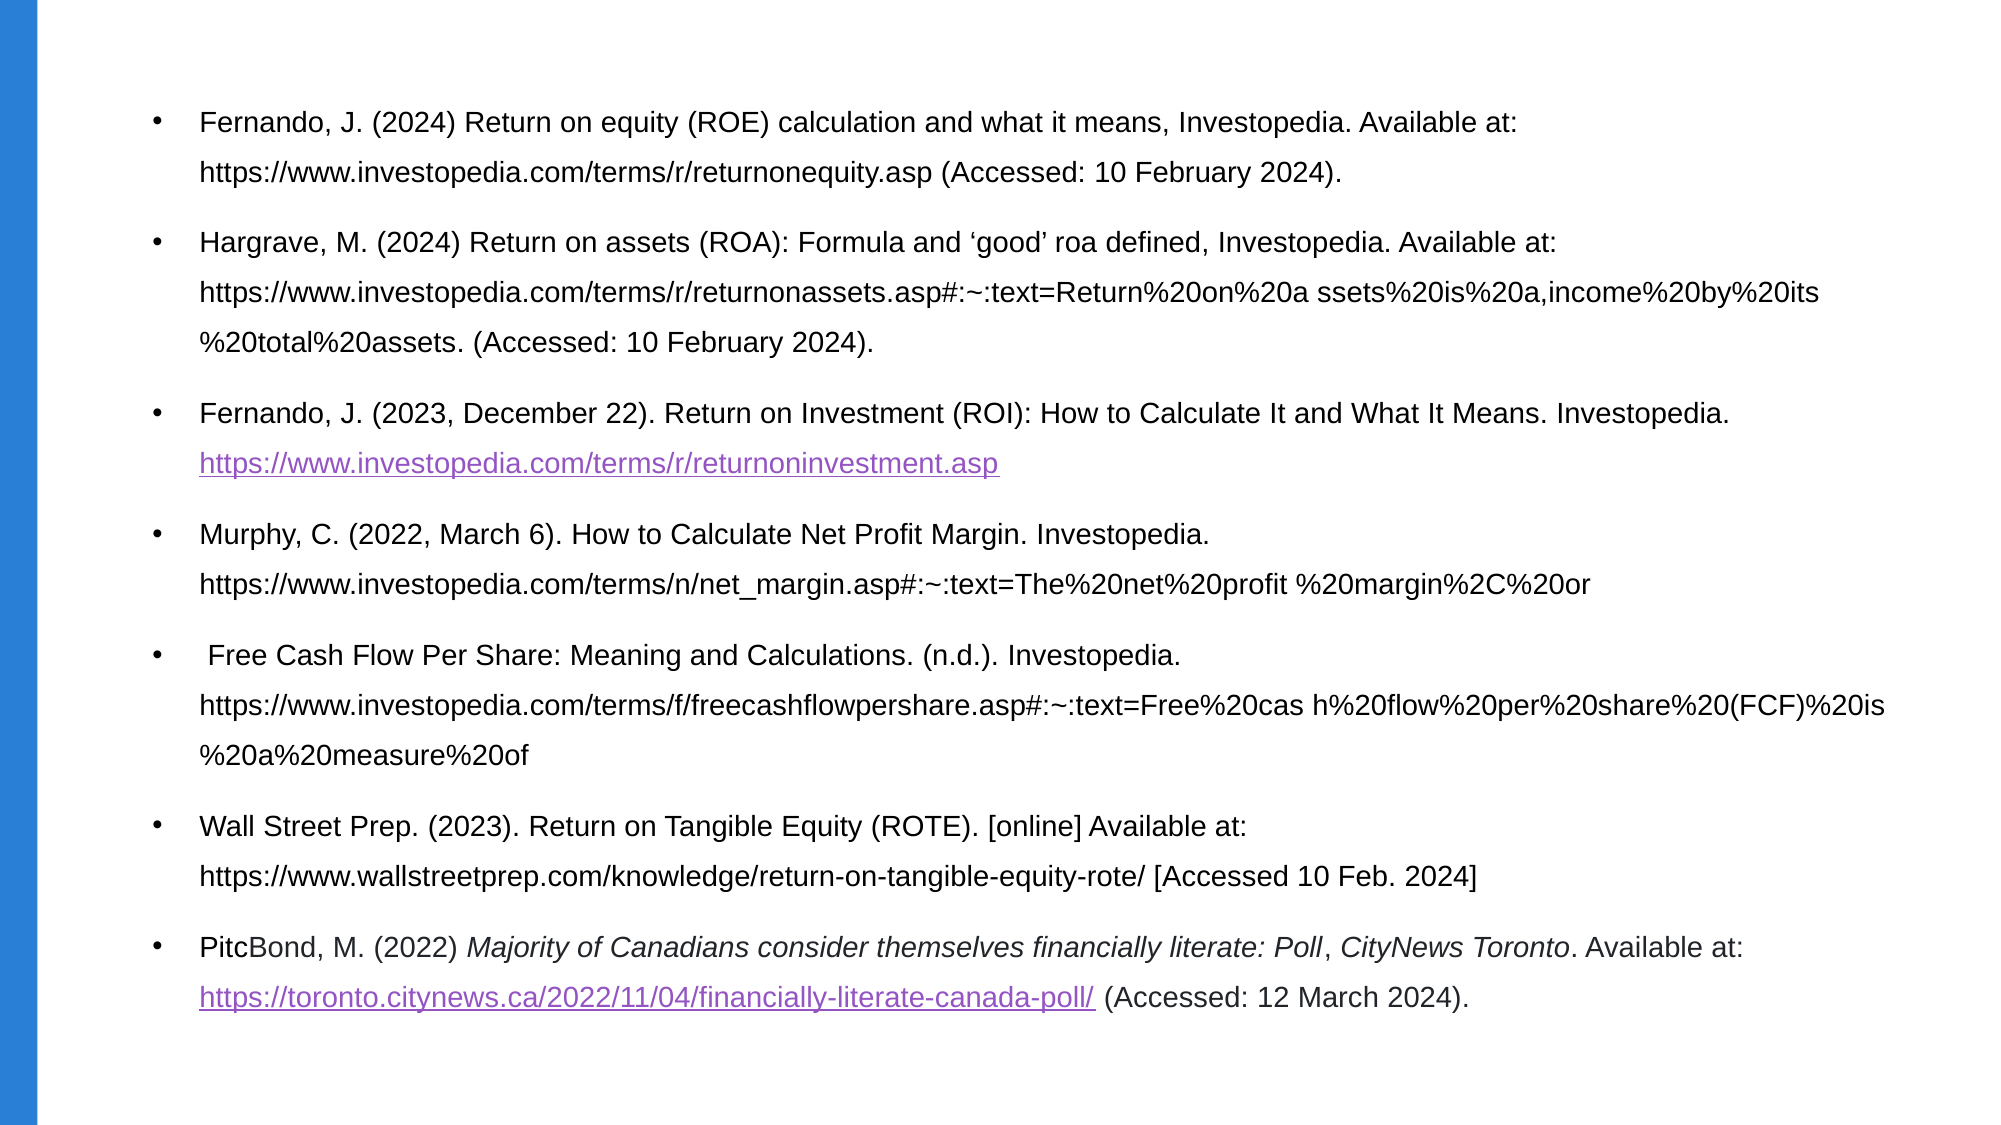

Fernando, J. (2024) Return on equity (ROE) calculation and what it means, Investopedia. Available at: https://www.investopedia.com/terms/r/returnonequity.asp (Accessed: 10 February 2024).
Hargrave, M. (2024) Return on assets (ROA): Formula and ‘good’ roa defined, Investopedia. Available at: https://www.investopedia.com/terms/r/returnonassets.asp#:~:text=Return%20on%20a ssets%20is%20a,income%20by%20its%20total%20assets. (Accessed: 10 February 2024).
Fernando, J. (2023, December 22). Return on Investment (ROI): How to Calculate It and What It Means. Investopedia. https://www.investopedia.com/terms/r/returnoninvestment.asp
Murphy, C. (2022, March 6). How to Calculate Net Profit Margin. Investopedia. https://www.investopedia.com/terms/n/net_margin.asp#:~:text=The%20net%20profit %20margin%2C%20or
 Free Cash Flow Per Share: Meaning and Calculations. (n.d.). Investopedia. https://www.investopedia.com/terms/f/freecashflowpershare.asp#:~:text=Free%20cas h%20flow%20per%20share%20(FCF)%20is%20a%20measure%20of
Wall Street Prep. (2023). Return on Tangible Equity (ROTE). [online] Available at: https://www.wallstreetprep.com/knowledge/return-on-tangible-equity-rote/ [Accessed 10 Feb. 2024]
PitcBond, M. (2022) Majority of Canadians consider themselves financially literate: Poll, CityNews Toronto. Available at: https://toronto.citynews.ca/2022/11/04/financially-literate-canada-poll/ (Accessed: 12 March 2024).